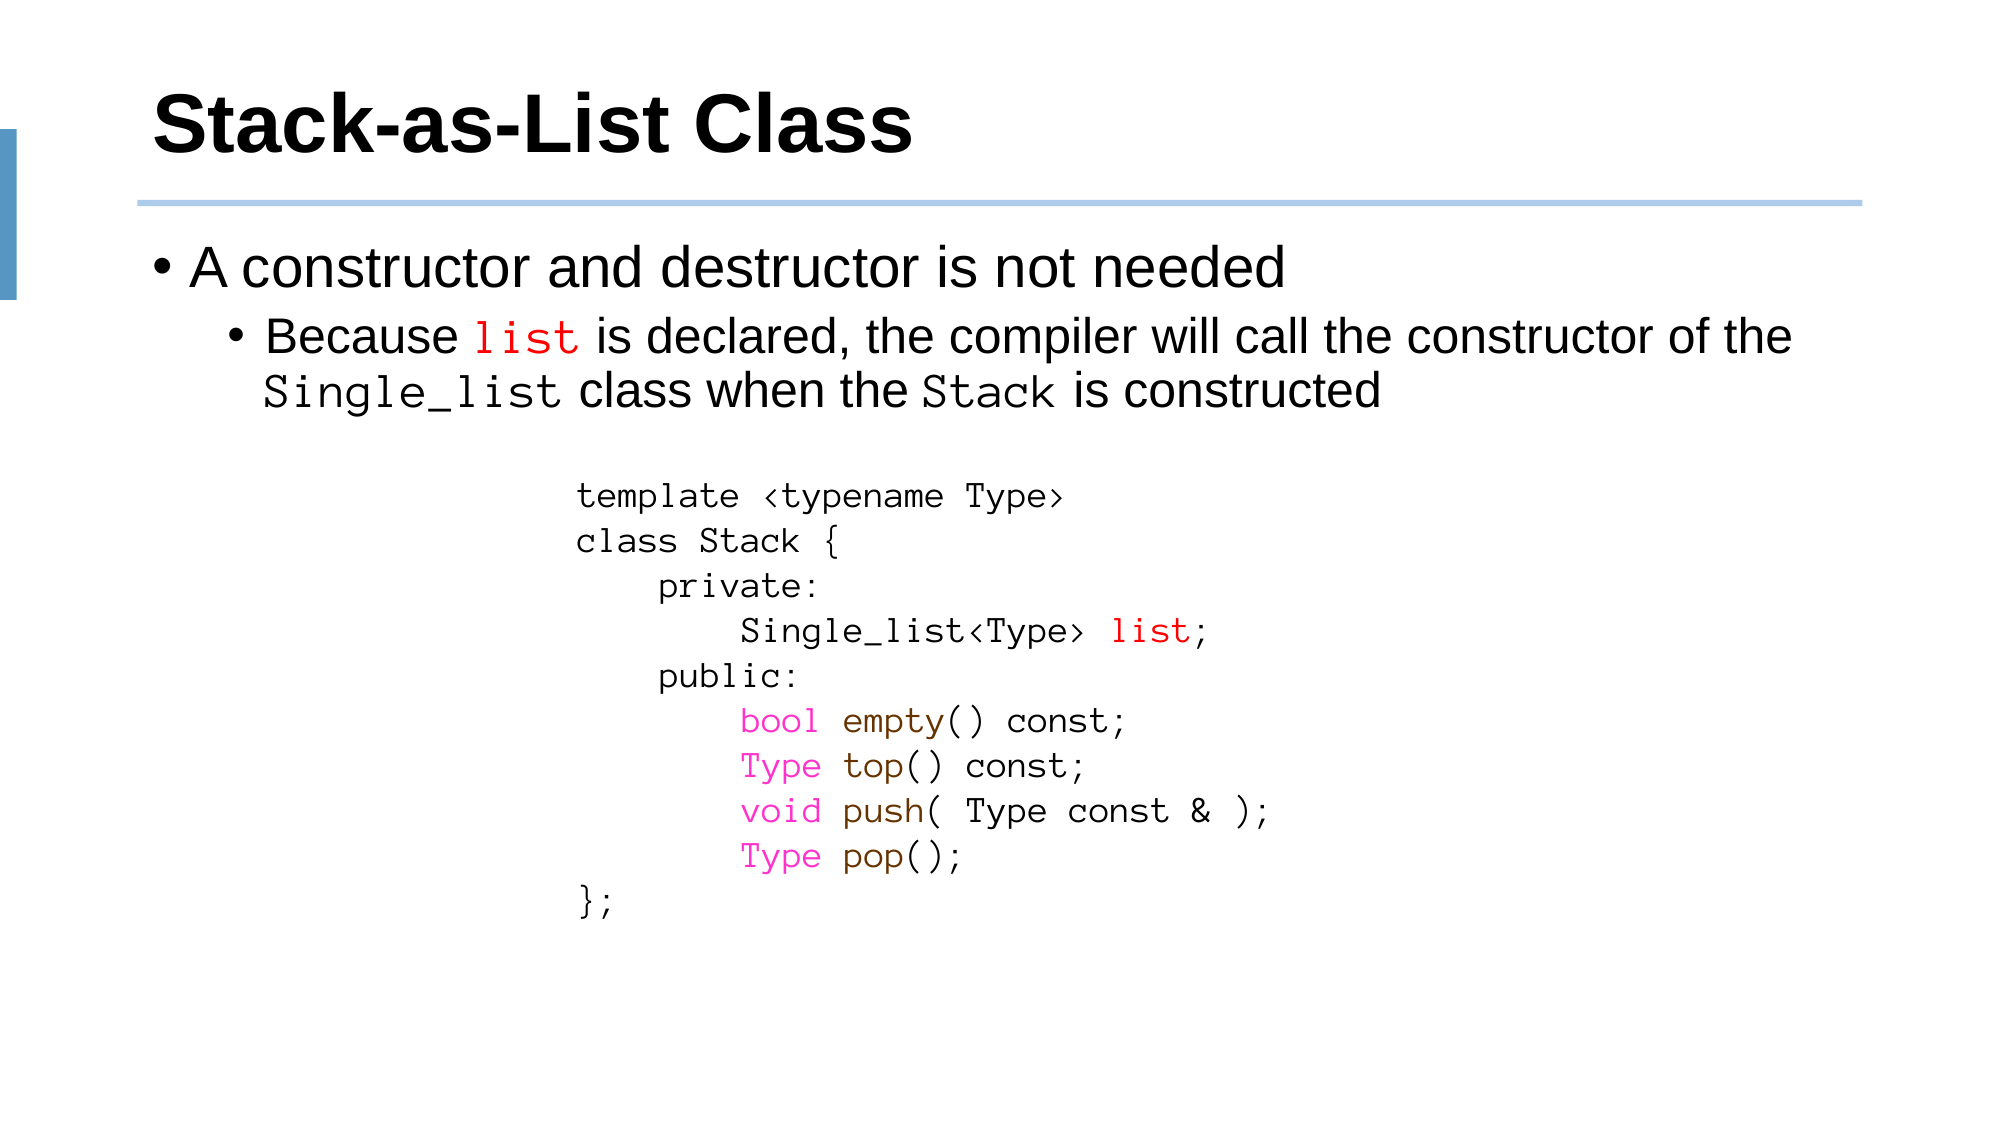

Stack-as-List Class
A constructor and destructor is not needed
Because list is declared, the compiler will call the constructor of the Single_list class when the Stack is constructed
template <typename Type>
class Stack {
    private:
        Single_list<Type> list;
    public:
        bool empty() const;
        Type top() const;
        void push( Type const & );
        Type pop();
};